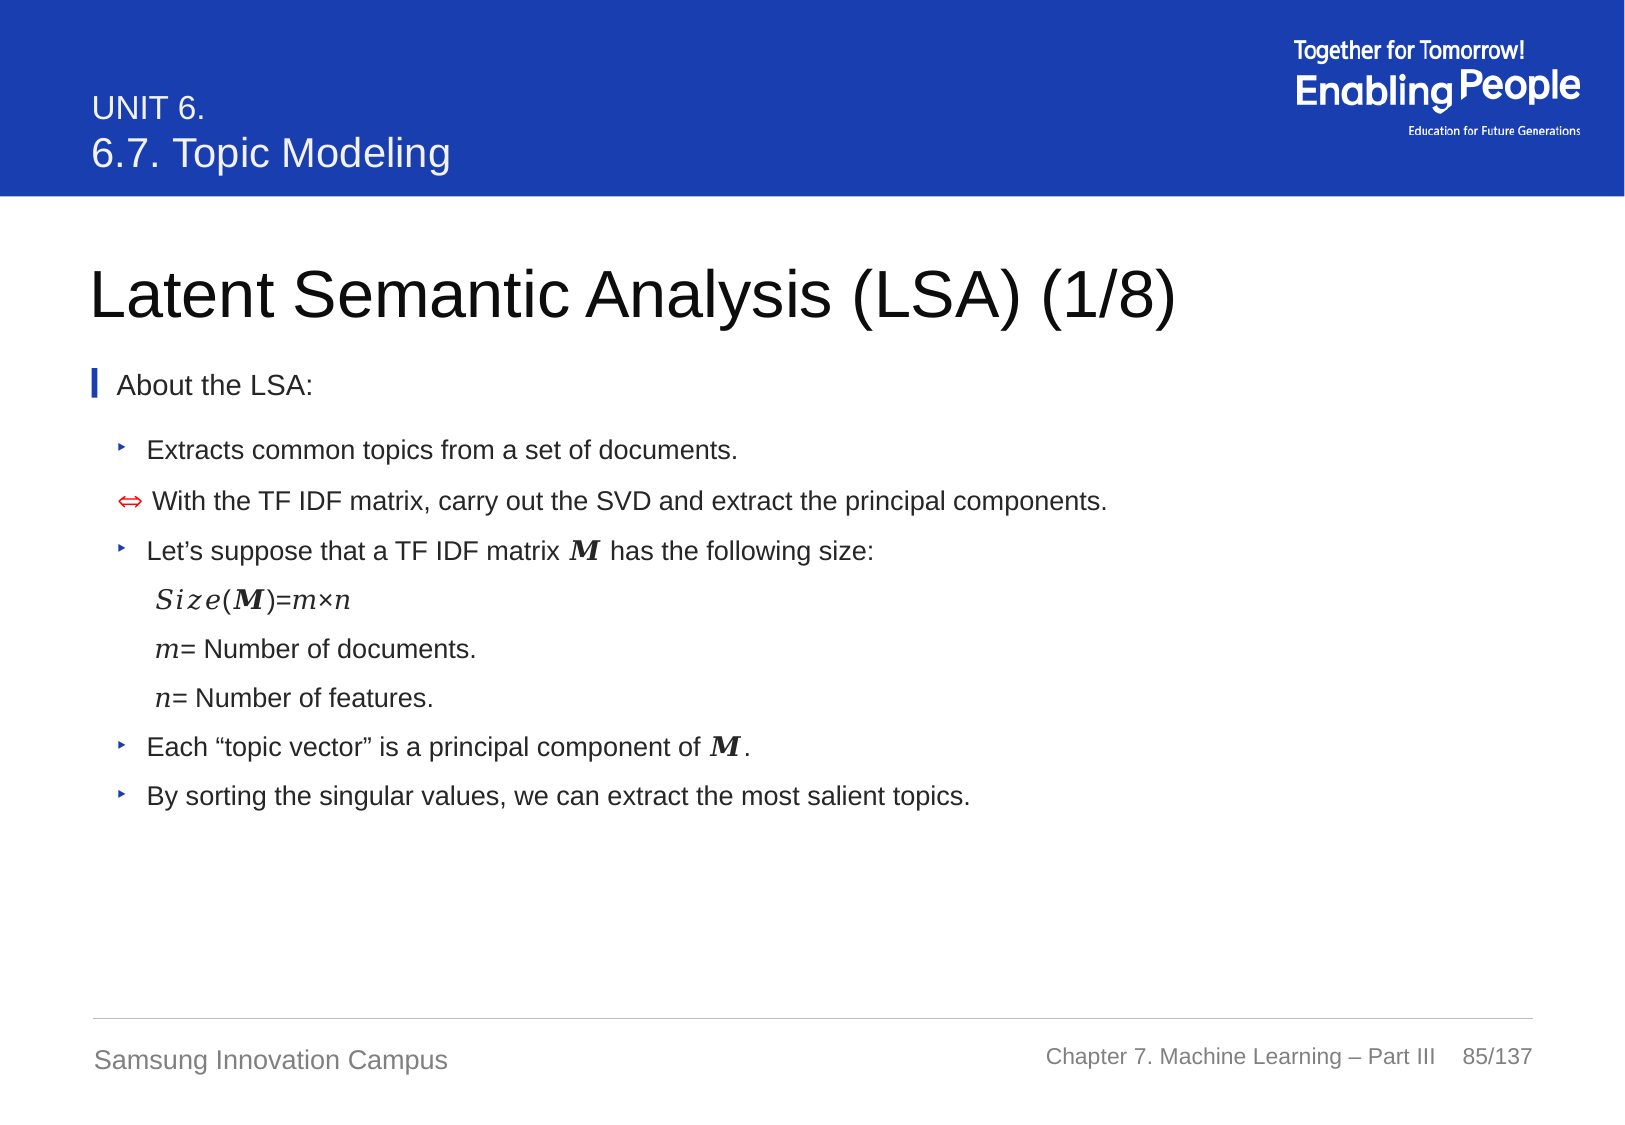

UNIT 6.
6.7. Topic Modeling
Latent Semantic Analysis (LSA) (1/8)
About the LSA:

Extracts common topics from a set of documents.
⇔ With the TF IDF matrix, carry out the SVD and extract the principal components.
Let’s suppose that a TF IDF matrix 𝑴 has the following size:
     𝑆𝑖𝑧𝑒(𝑴)=𝑚×𝑛
     𝑚= Number of documents.
     𝑛= Number of features.
Each “topic vector” is a principal component of 𝑴.
By sorting the singular values, we can extract the most salient topics.